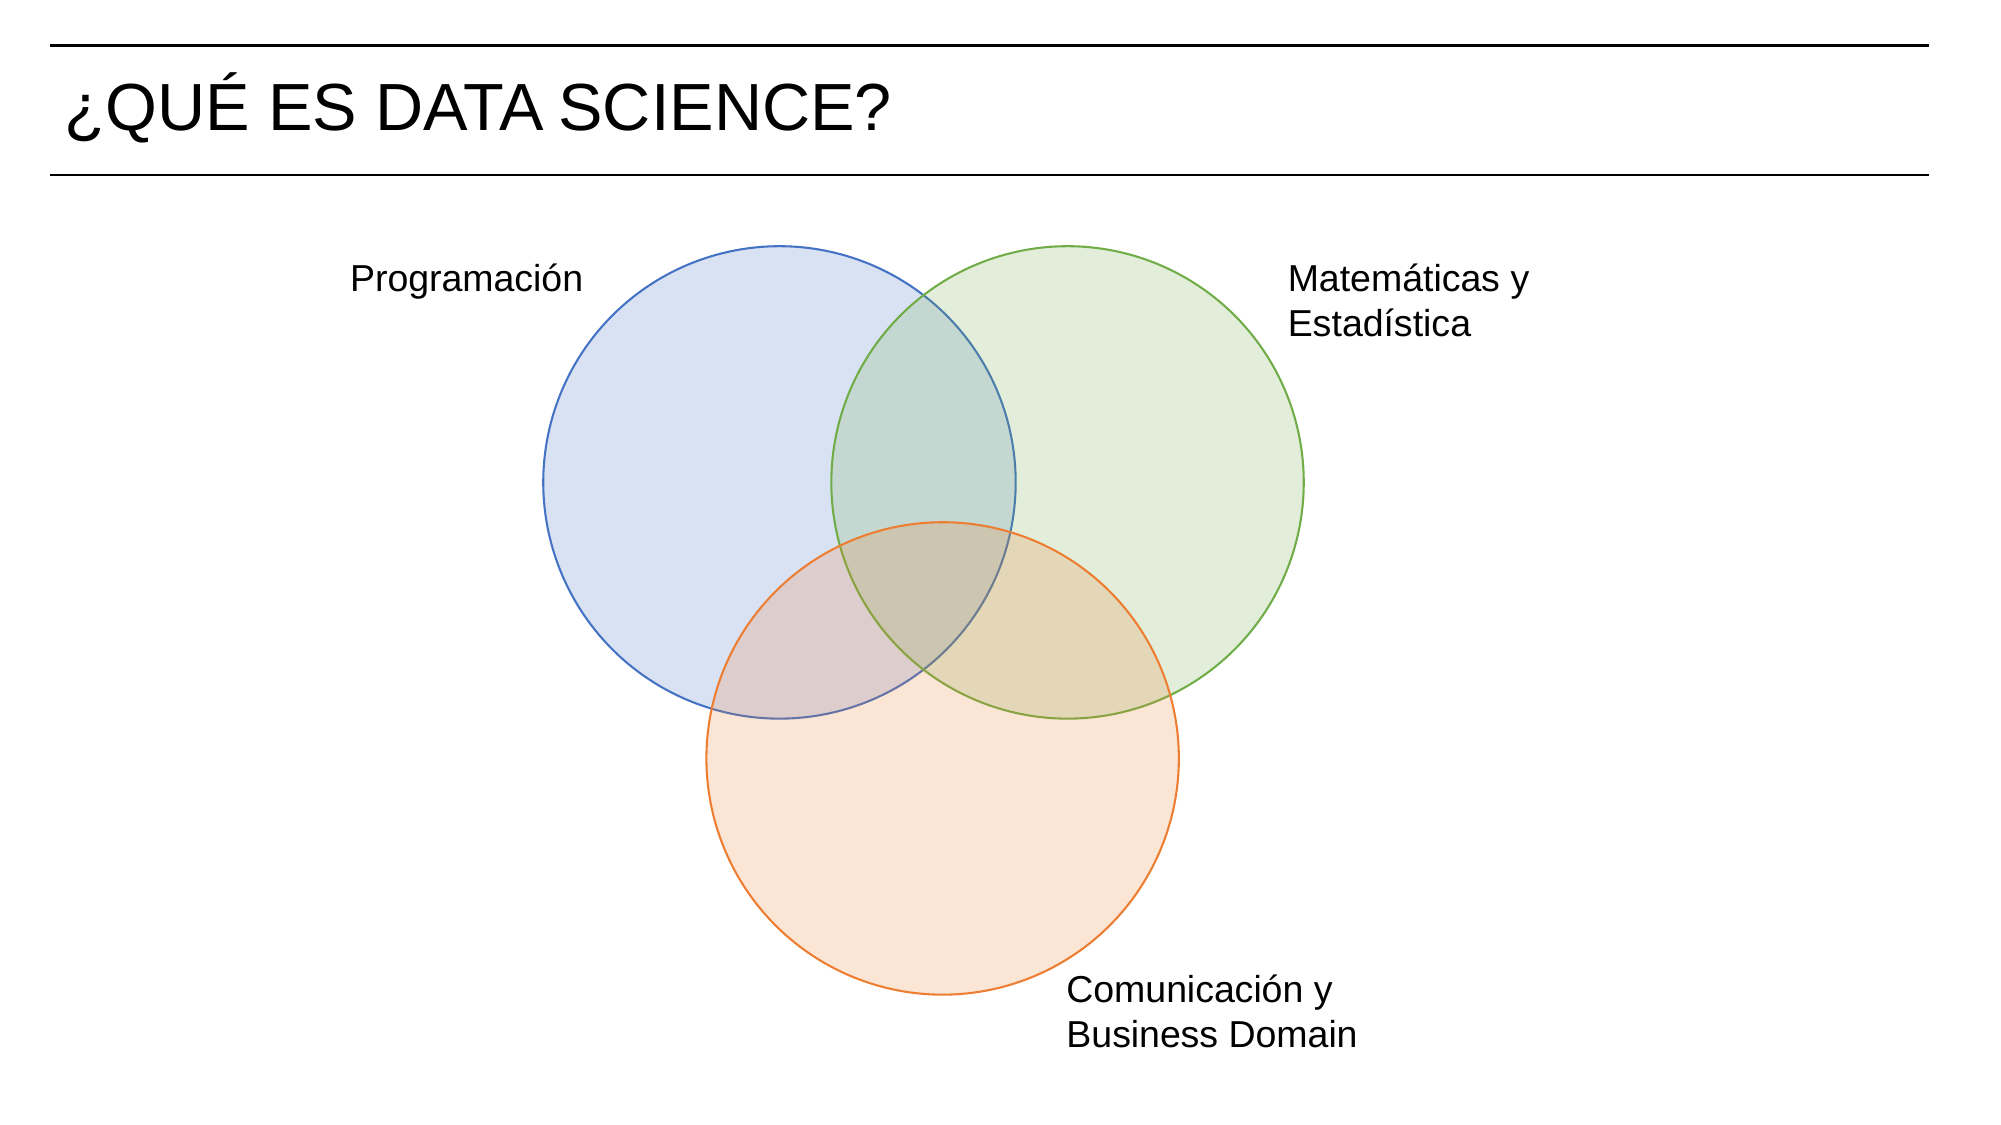

# ¿QUÉ ES DATA SCIENCE?
Programación

Matemáticas y Estadística

Comunicación y Business Domain